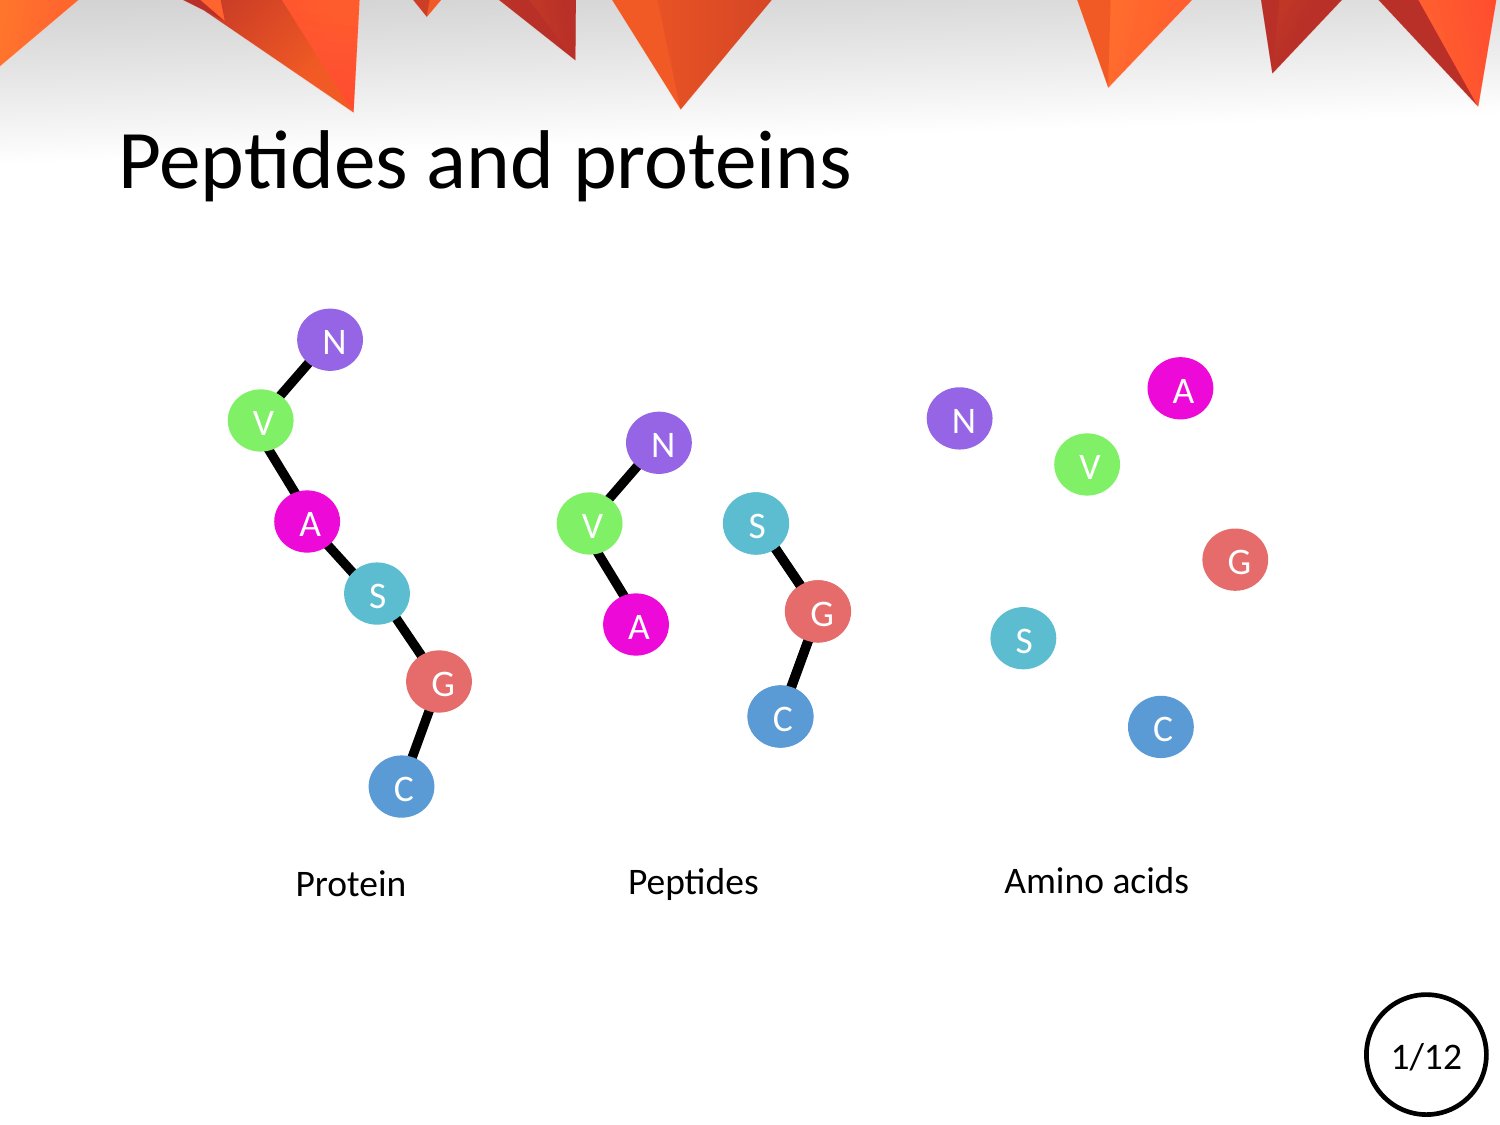

# Peptides and proteins
N
V
A
S
G
C
Protein
N
V
A

S

G

C
Peptides
Amino acids
A
N
V
G
S
C

1/12